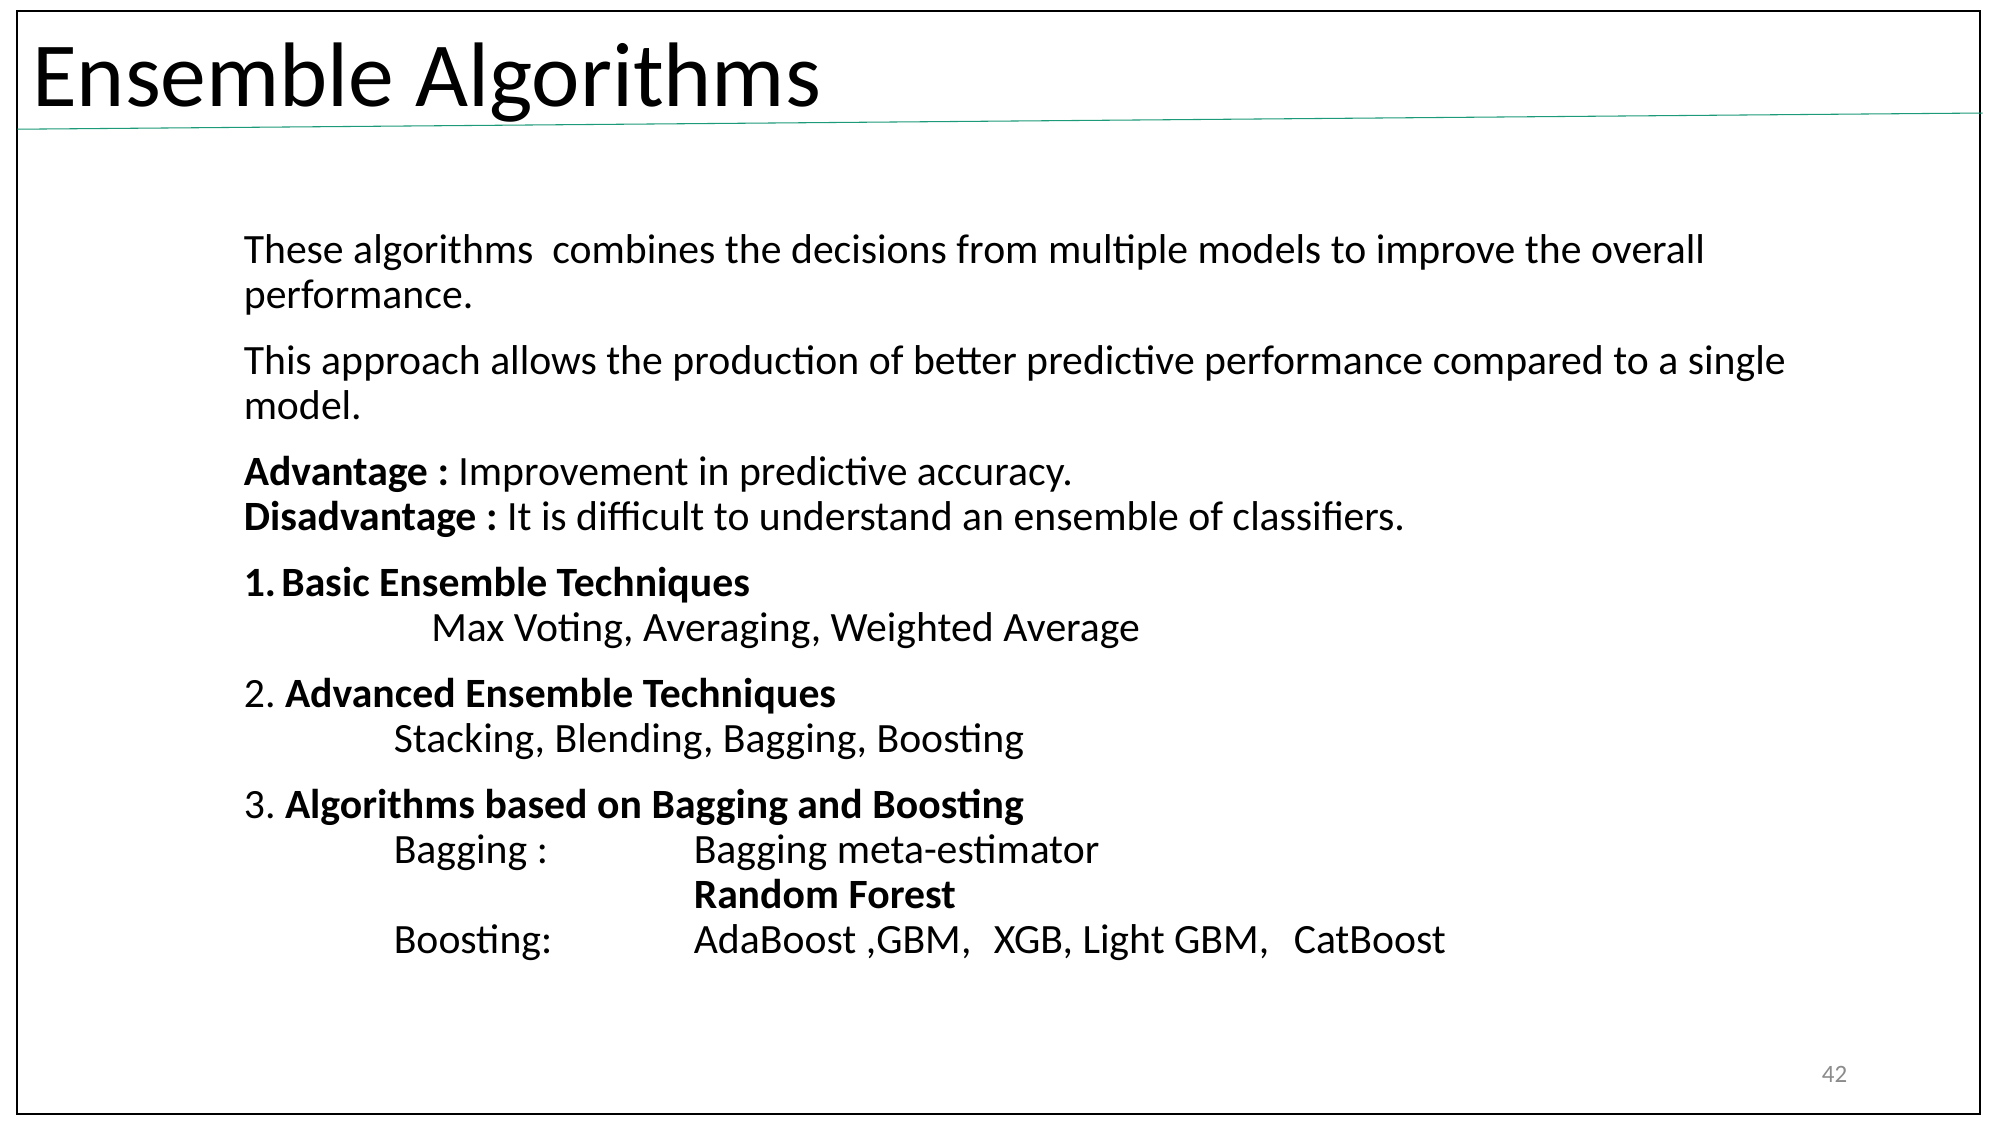

# Ensemble Algorithms

These algorithms  combines the decisions from multiple models to improve the overall performance.
This approach allows the production of better predictive performance compared to a single model.
Advantage : Improvement in predictive accuracy.
Disadvantage : It is difficult to understand an ensemble of classifiers.
Basic Ensemble Techniques
	Max Voting, Averaging, Weighted Average
2. Advanced Ensemble Techniques
	Stacking, Blending, Bagging, Boosting
3. Algorithms based on Bagging and Boosting
	Bagging : 	Bagging meta-estimator
			Random Forest
	Boosting: 	AdaBoost ,GBM, 	XGB, Light GBM, 	CatBoost

42